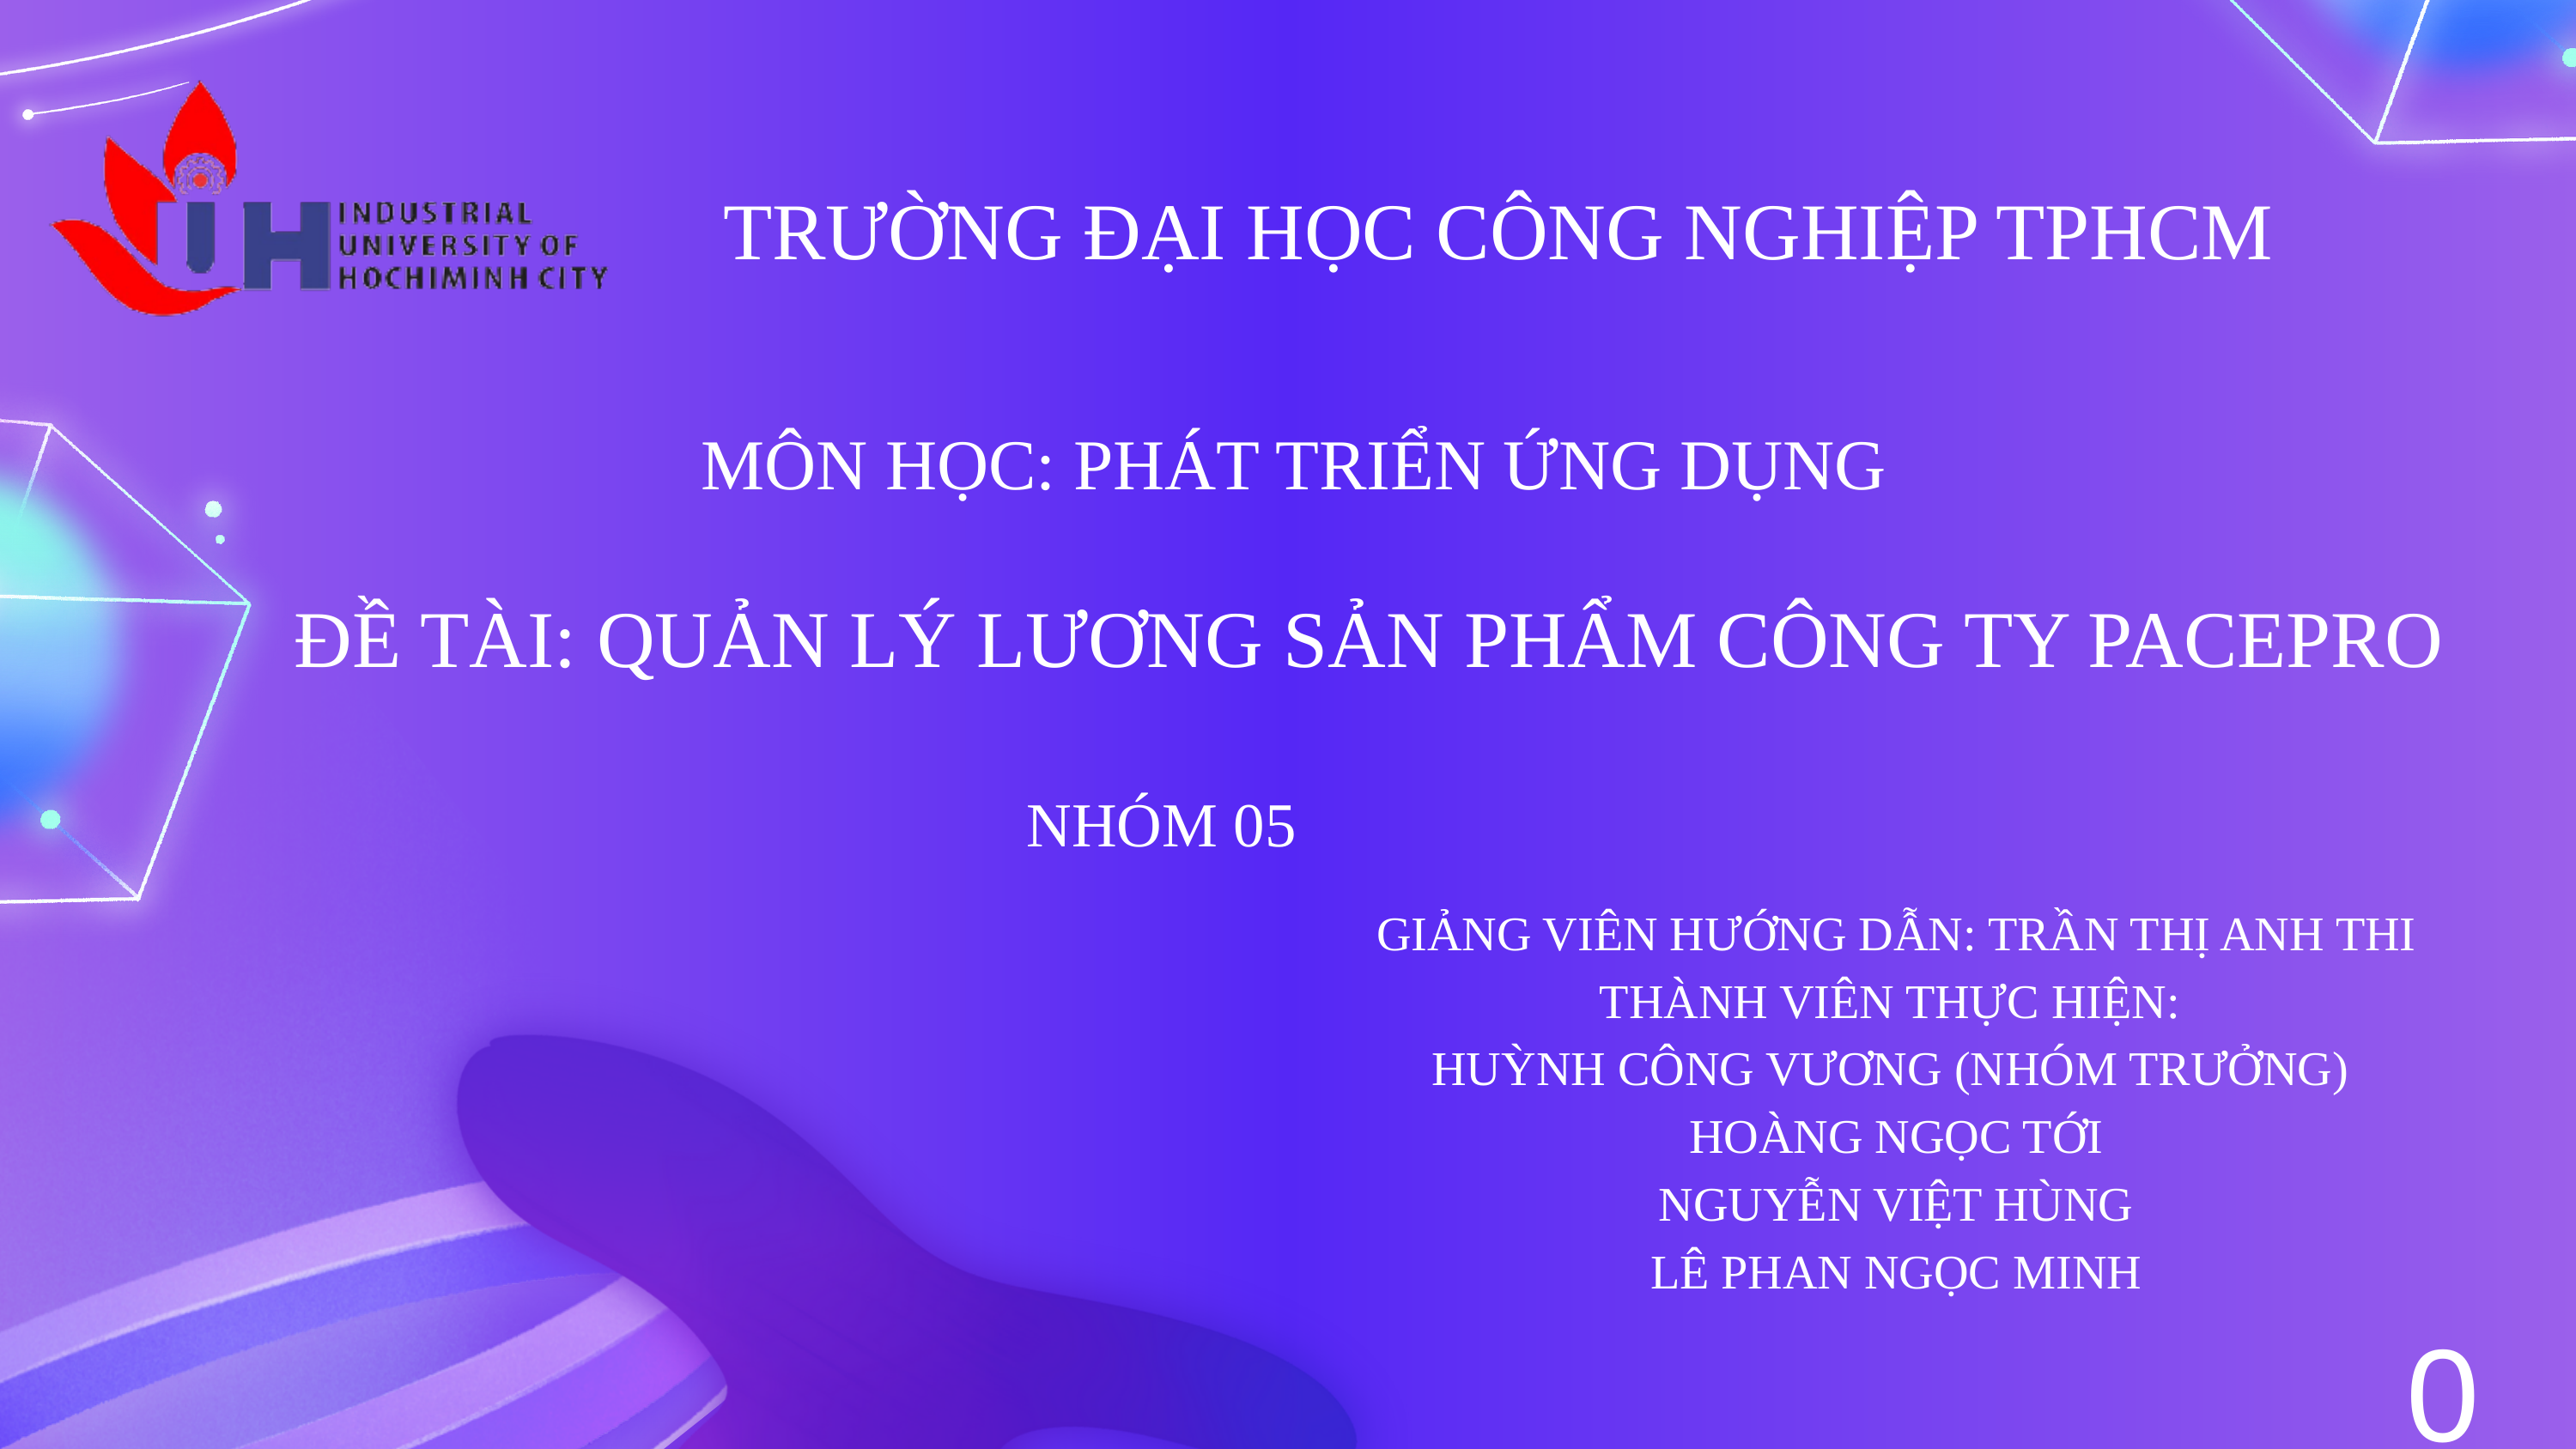

TRƯỜNG ĐẠI HỌC CÔNG NGHIỆP TPHCM
MÔN HỌC: PHÁT TRIỂN ỨNG DỤNG

ĐỀ TÀI: QUẢN LÝ LƯƠNG SẢN PHẨM CÔNG TY PACEPRO
NHÓM 05

GIẢNG VIÊN HƯỚNG DẪN: TRẦN THỊ ANH THI
THÀNH VIÊN THỰC HIỆN:
HUỲNH CÔNG VƯƠNG (NHÓM TRƯỞNG)
HOÀNG NGỌC TỚI
NGUYỄN VIỆT HÙNG
LÊ PHAN NGỌC MINH

01